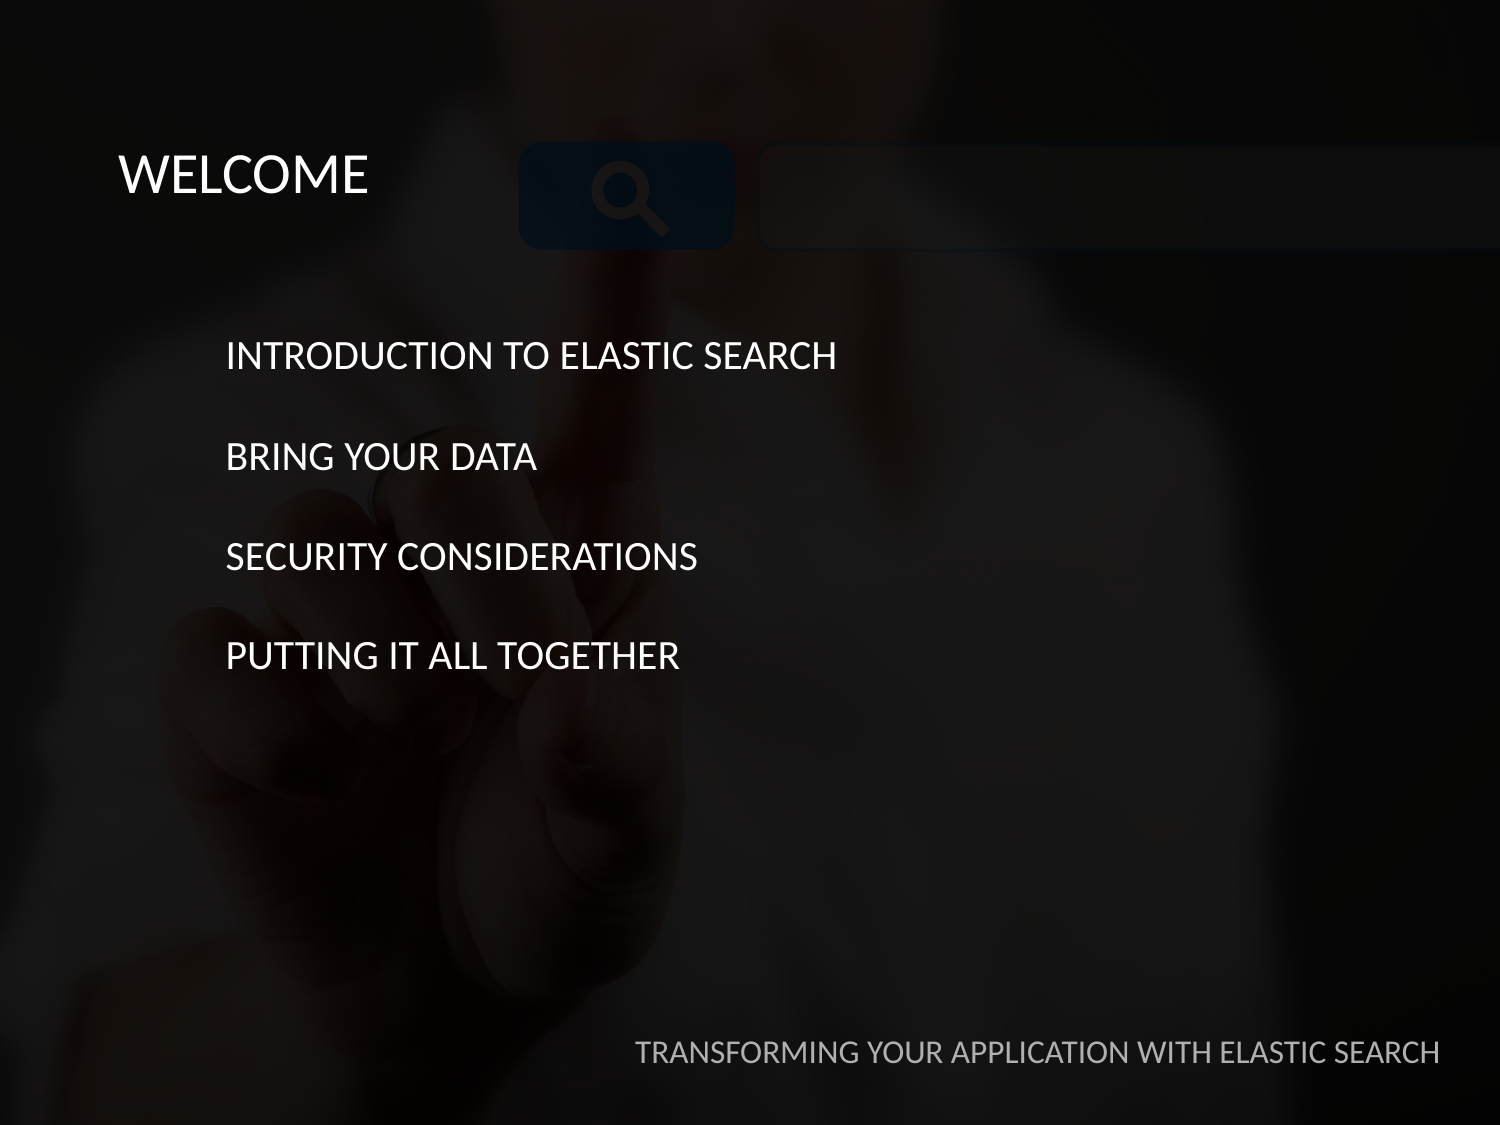

# WELCOME
INTRODUCTION TO ELASTIC SEARCH
BRING YOUR DATA
SECURITY CONSIDERATIONS
PUTTING IT ALL TOGETHER